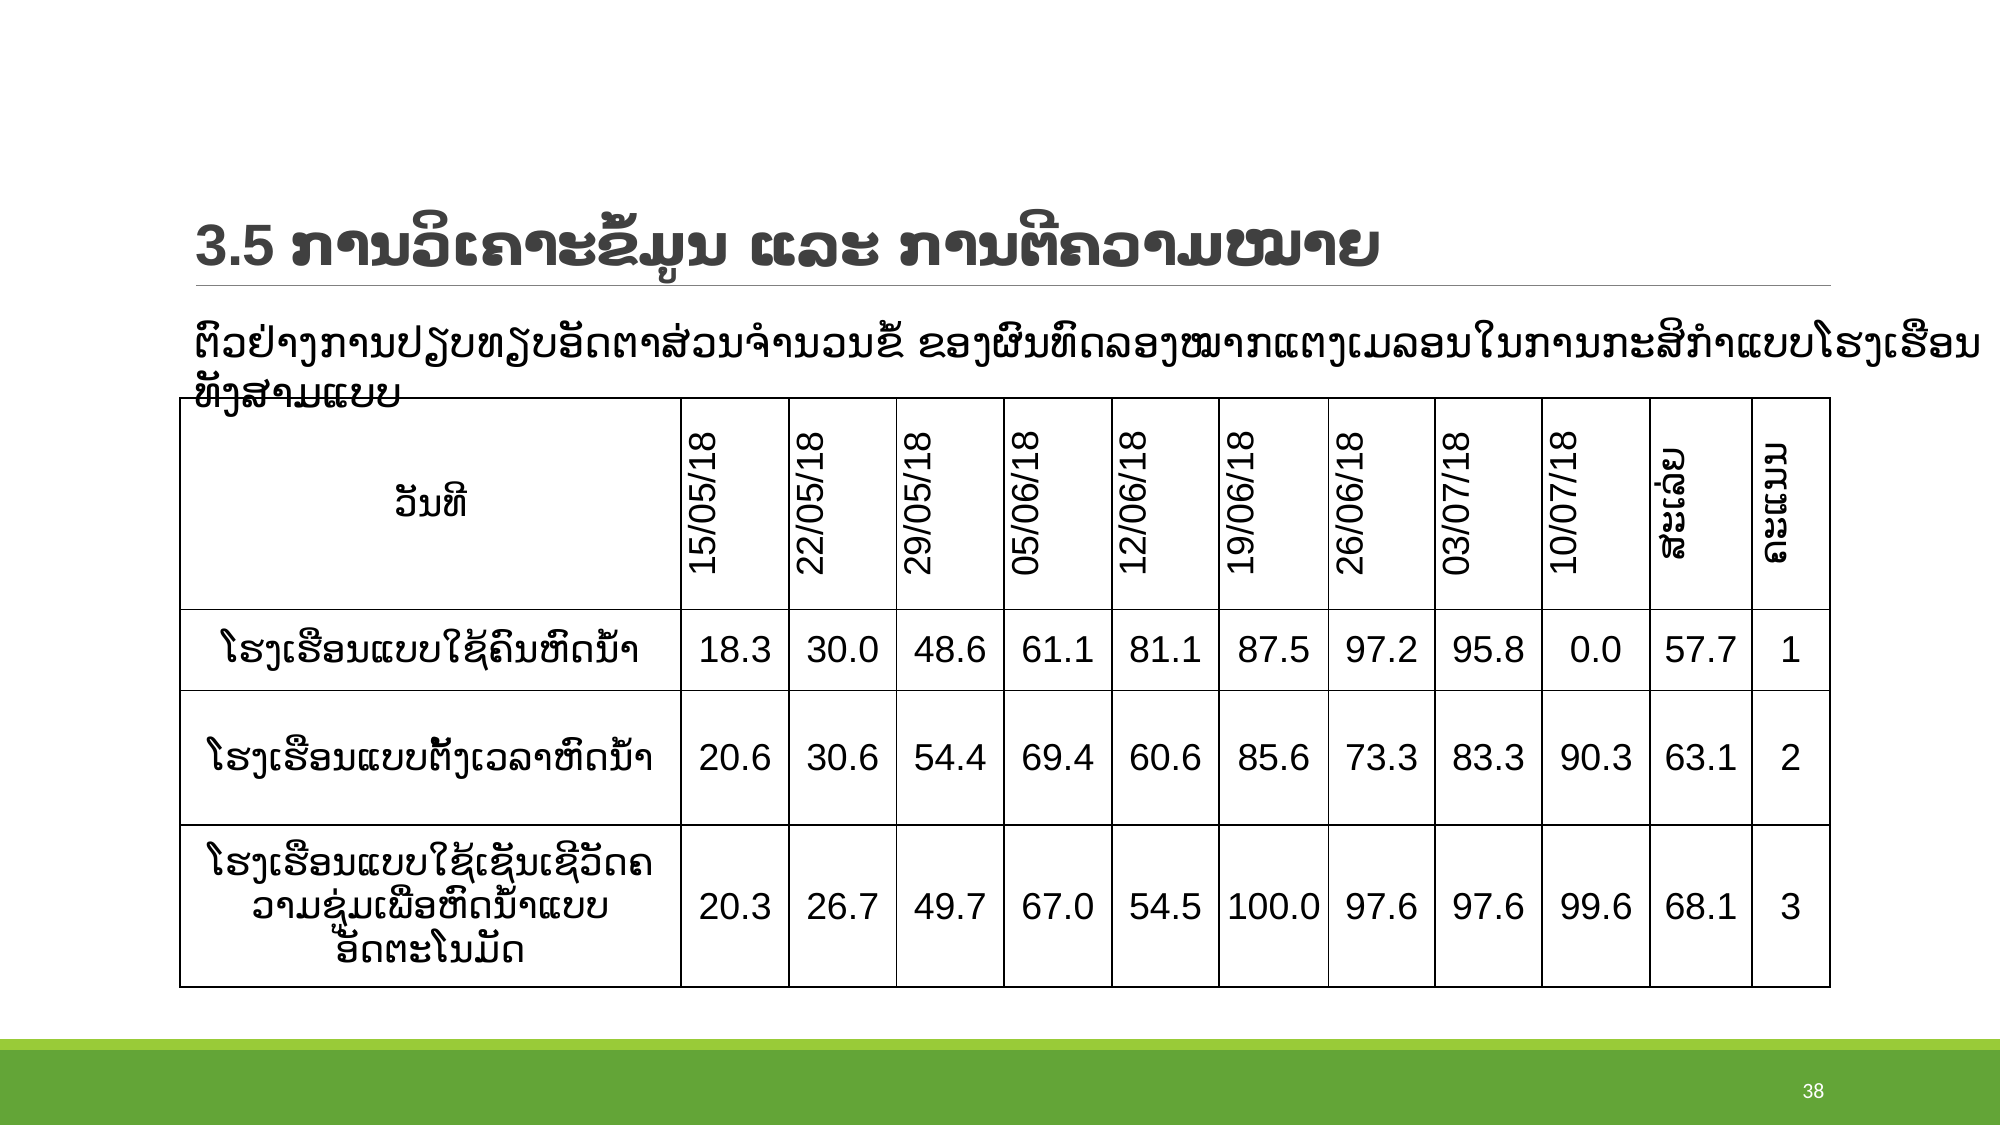

# 3.5 ການວິເຄາະຂໍ້ມູນ ແລະ ການຕີຄວາມໝາຍ
ຕົວຢ່າງການປຽບທຽບອັດຕາສ່ວນຈຳນວນຂໍ້ ຂອງຜົນທົດລອງໝາກແຕງເມລອນໃນການກະສິກໍາແບບໂຮງເຮືອນທັງສາມແບບ
| ວັນທີ | 15/05/18 | 22/05/18 | 29/05/18 | 05/06/18 | 12/06/18 | 19/06/18 | 26/06/18 | 03/07/18 | 10/07/18 | ສະເລ່ຍ | ຄະແນນ |
| --- | --- | --- | --- | --- | --- | --- | --- | --- | --- | --- | --- |
| ໂຮງເຮືອນແບບໃຊ້ຄົນຫົດນ້ຳ | 18.3 | 30.0 | 48.6 | 61.1 | 81.1 | 87.5 | 97.2 | 95.8 | 0.0 | 57.7 | 1 |
| ໂຮງເຮືອນແບບຕັ້ງເວລາຫົດນ້ຳ | 20.6 | 30.6 | 54.4 | 69.4 | 60.6 | 85.6 | 73.3 | 83.3 | 90.3 | 63.1 | 2 |
| ໂຮງເຮືອນແບບໃຊ້ເຊັນເຊີວັດຄວາມຊູ່ມເພື່ອຫົດນ້ຳແບບອັດຕະໂນມັດ | 20.3 | 26.7 | 49.7 | 67.0 | 54.5 | 100.0 | 97.6 | 97.6 | 99.6 | 68.1 | 3 |
38